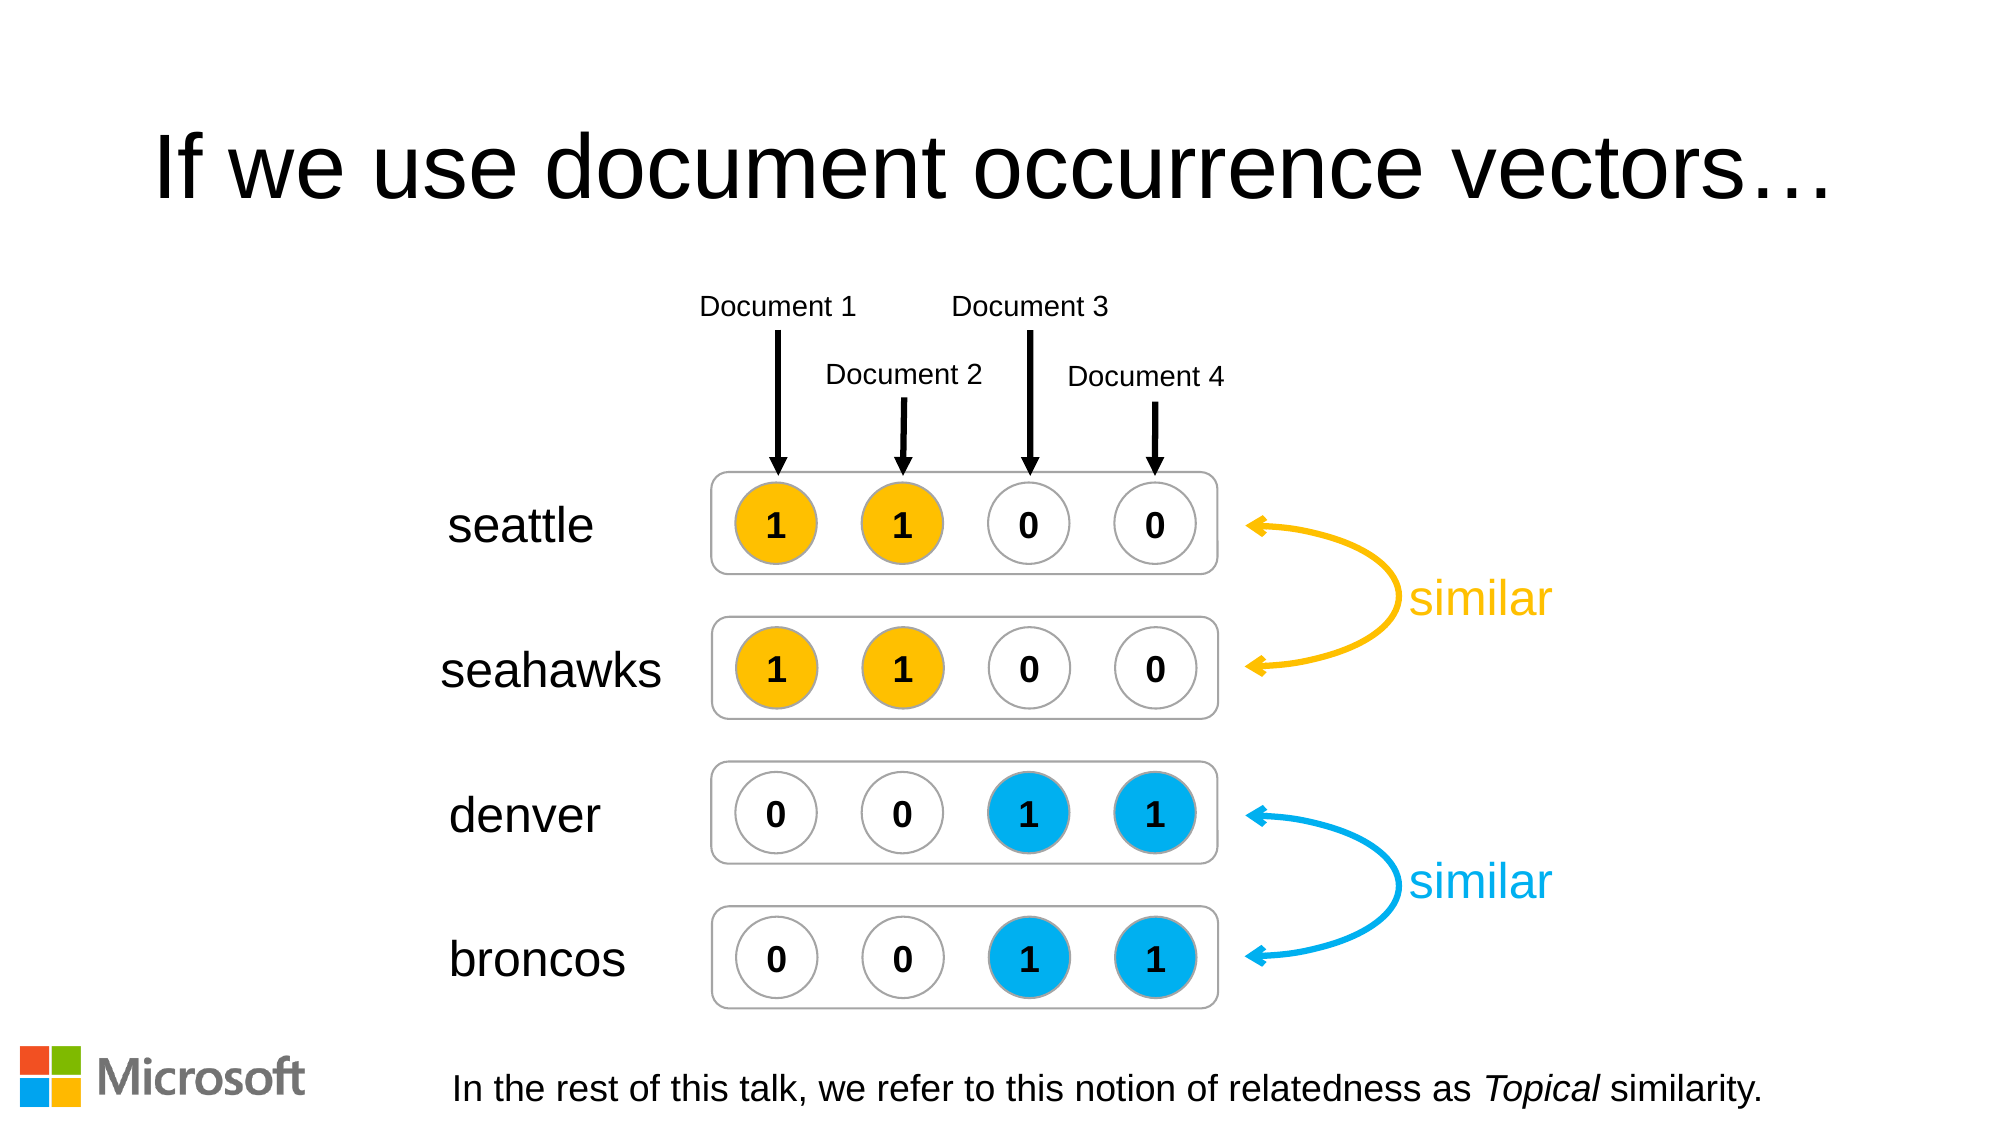

# If we use document occurrence vectors…
Document 1
Document 3
Document 2
Document 4

0
0
1
1
seattle

similar

0
0
1
1
seahawks

1
1
0
0
denver

similar

1
1
0
0
broncos
In the rest of this talk, we refer to this notion of relatedness as Topical similarity.